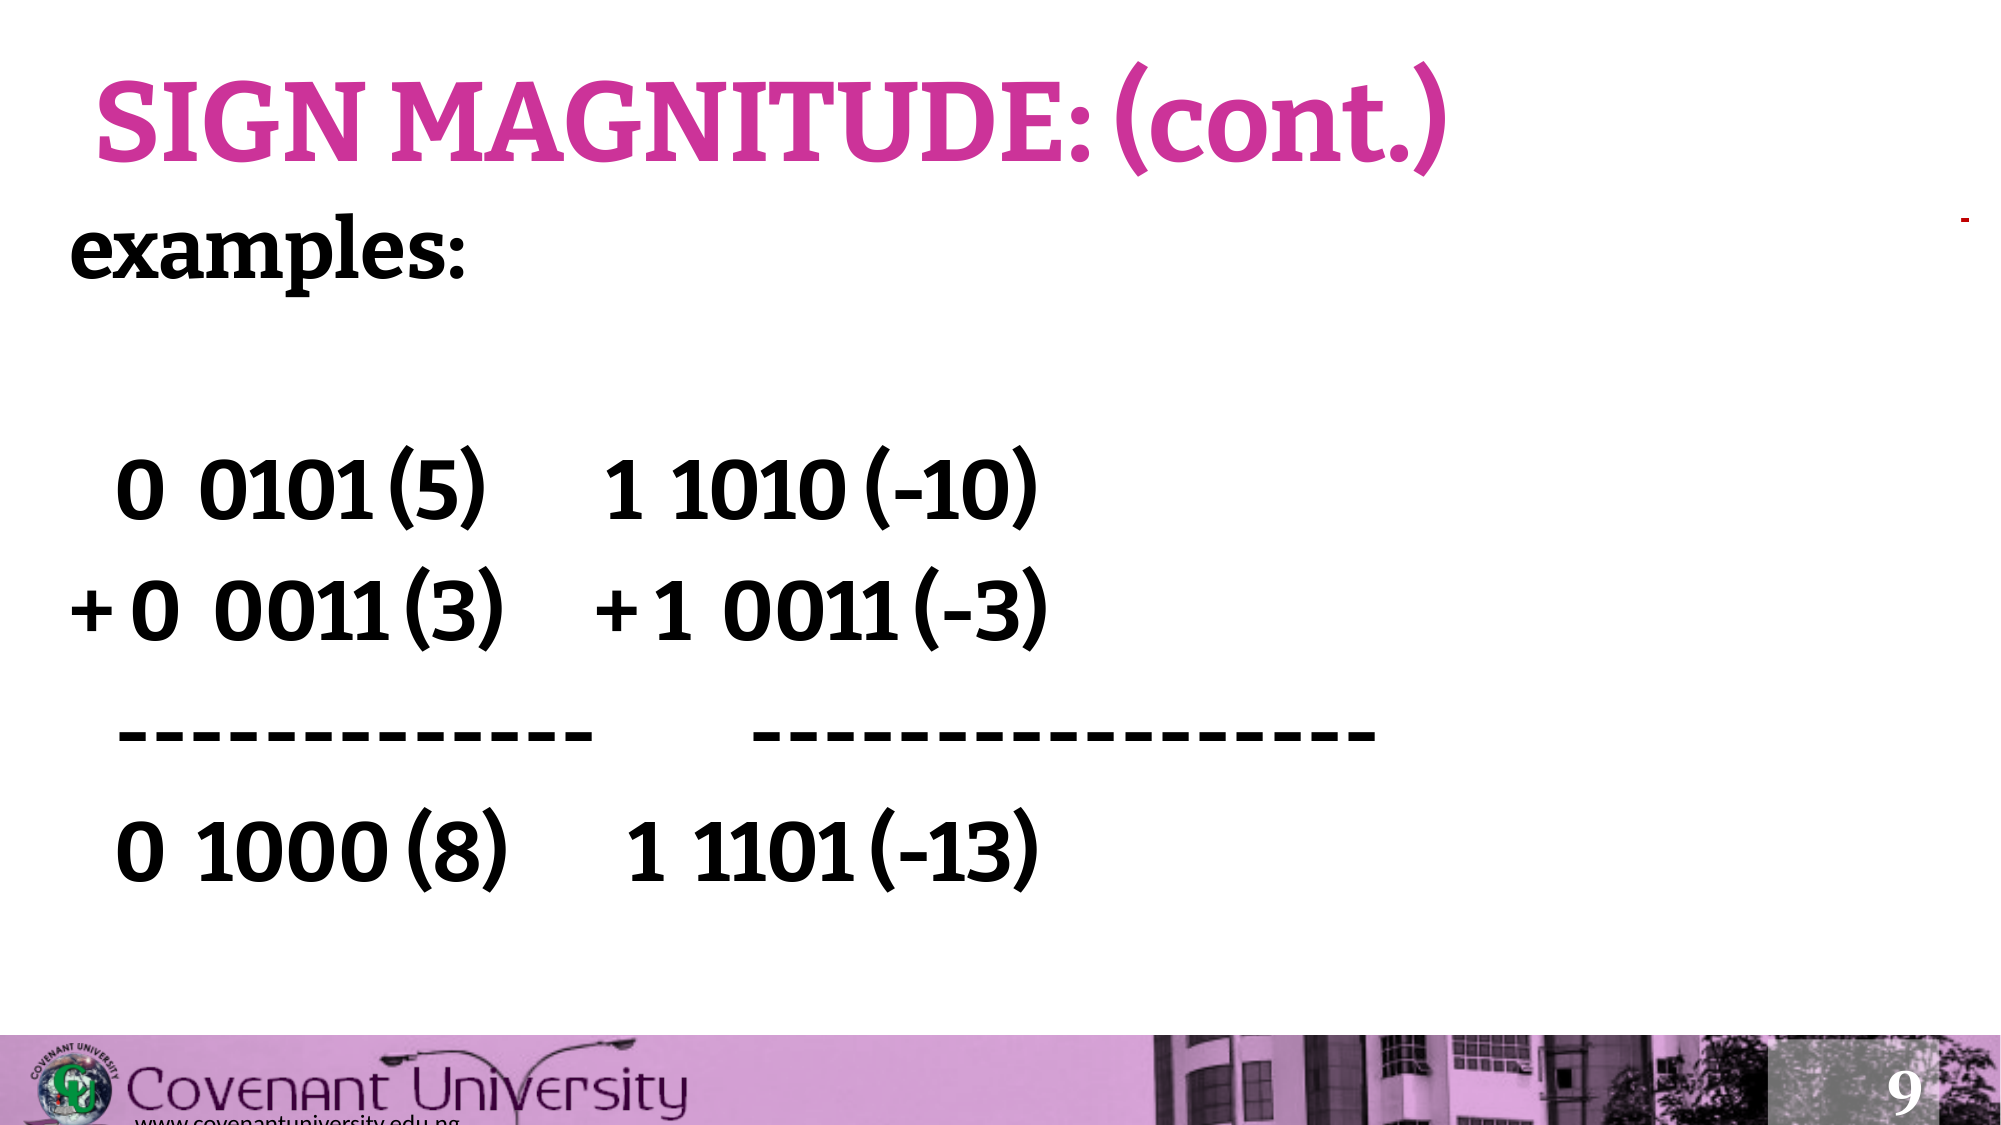

# SIGN MAGNITUDE: (cont.)
 examples:

    0  0101 (5)        1  1010 (-10)
 + 0  0011 (3)      + 1  0011 (-3)
    -------------          -----------------
    0  1000 (8)        1  1101 (-13)